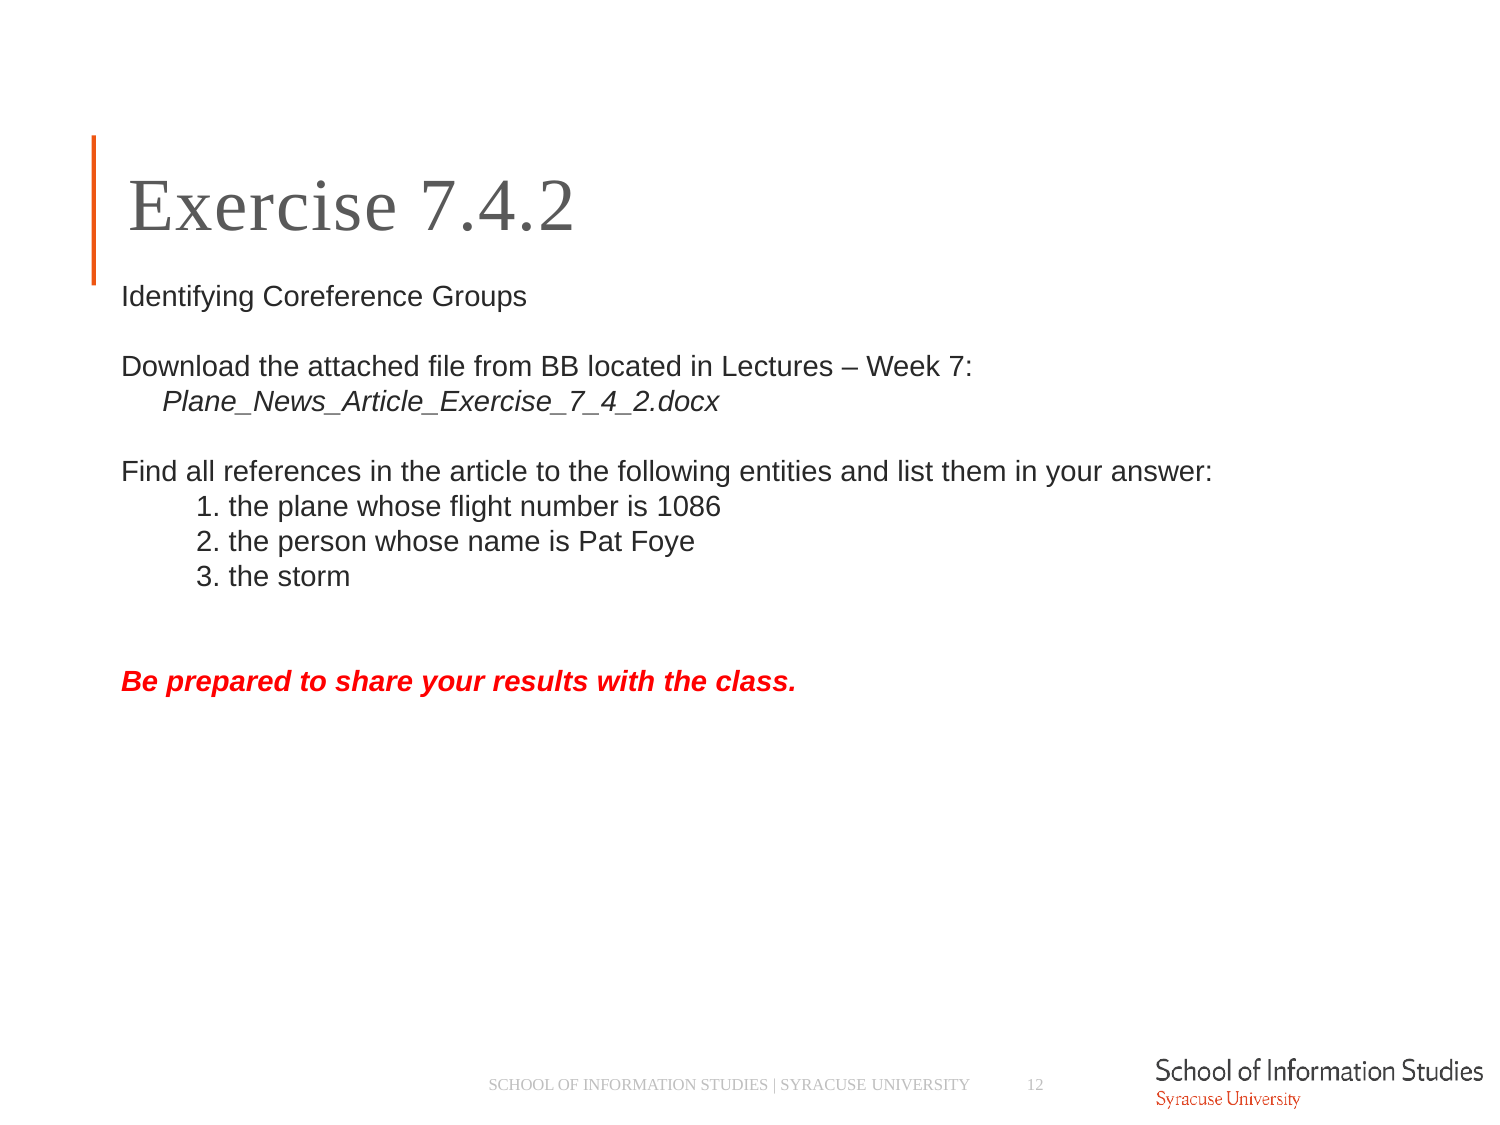

# Exercise 7.4.2
Identifying Coreference Groups

Download the attached file from BB located in Lectures – Week 7:
     Plane_News_Article_Exercise_7_4_2.docx

Find all references in the article to the following entities and list them in your answer:
1. the plane whose flight number is 1086
2. the person whose name is Pat Foye
3. the storm

Be prepared to share your results with the class.
SCHOOL OF INFORMATION STUDIES | SYRACUSE UNIVERSITY
12